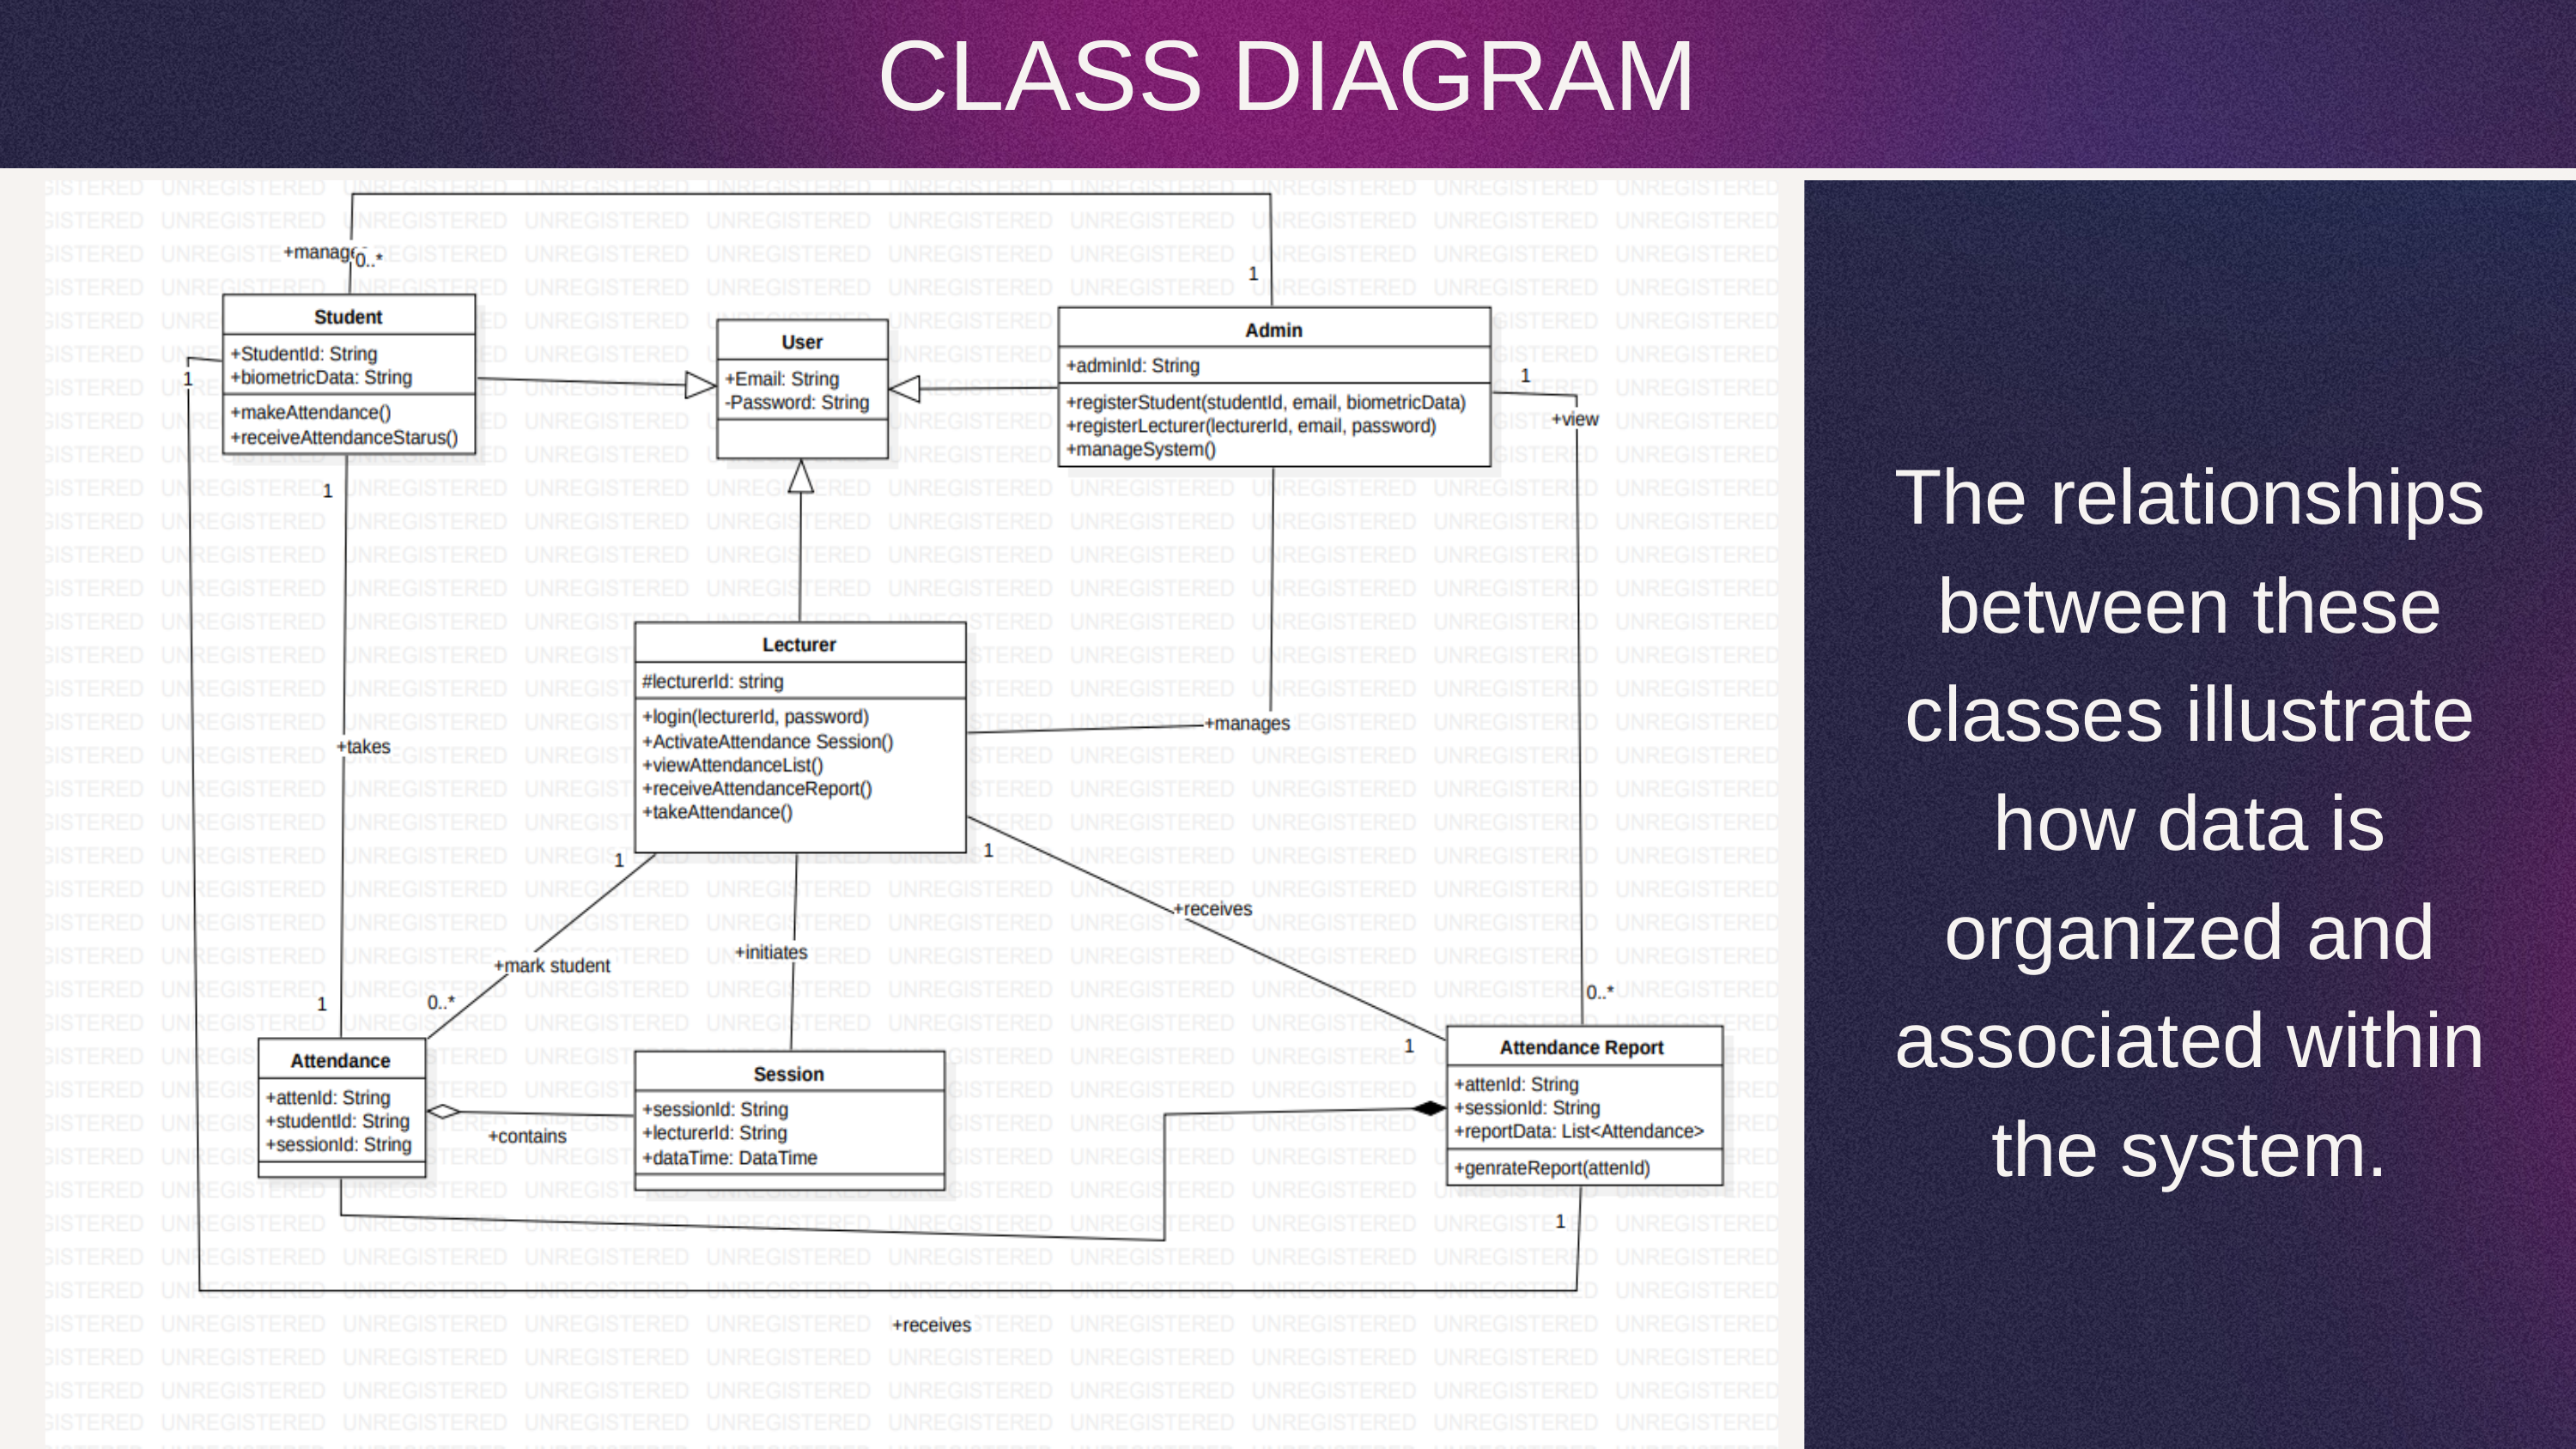

CLASS DIAGRAM

The relationships between these classes illustrate how data is organized and associated within the system.